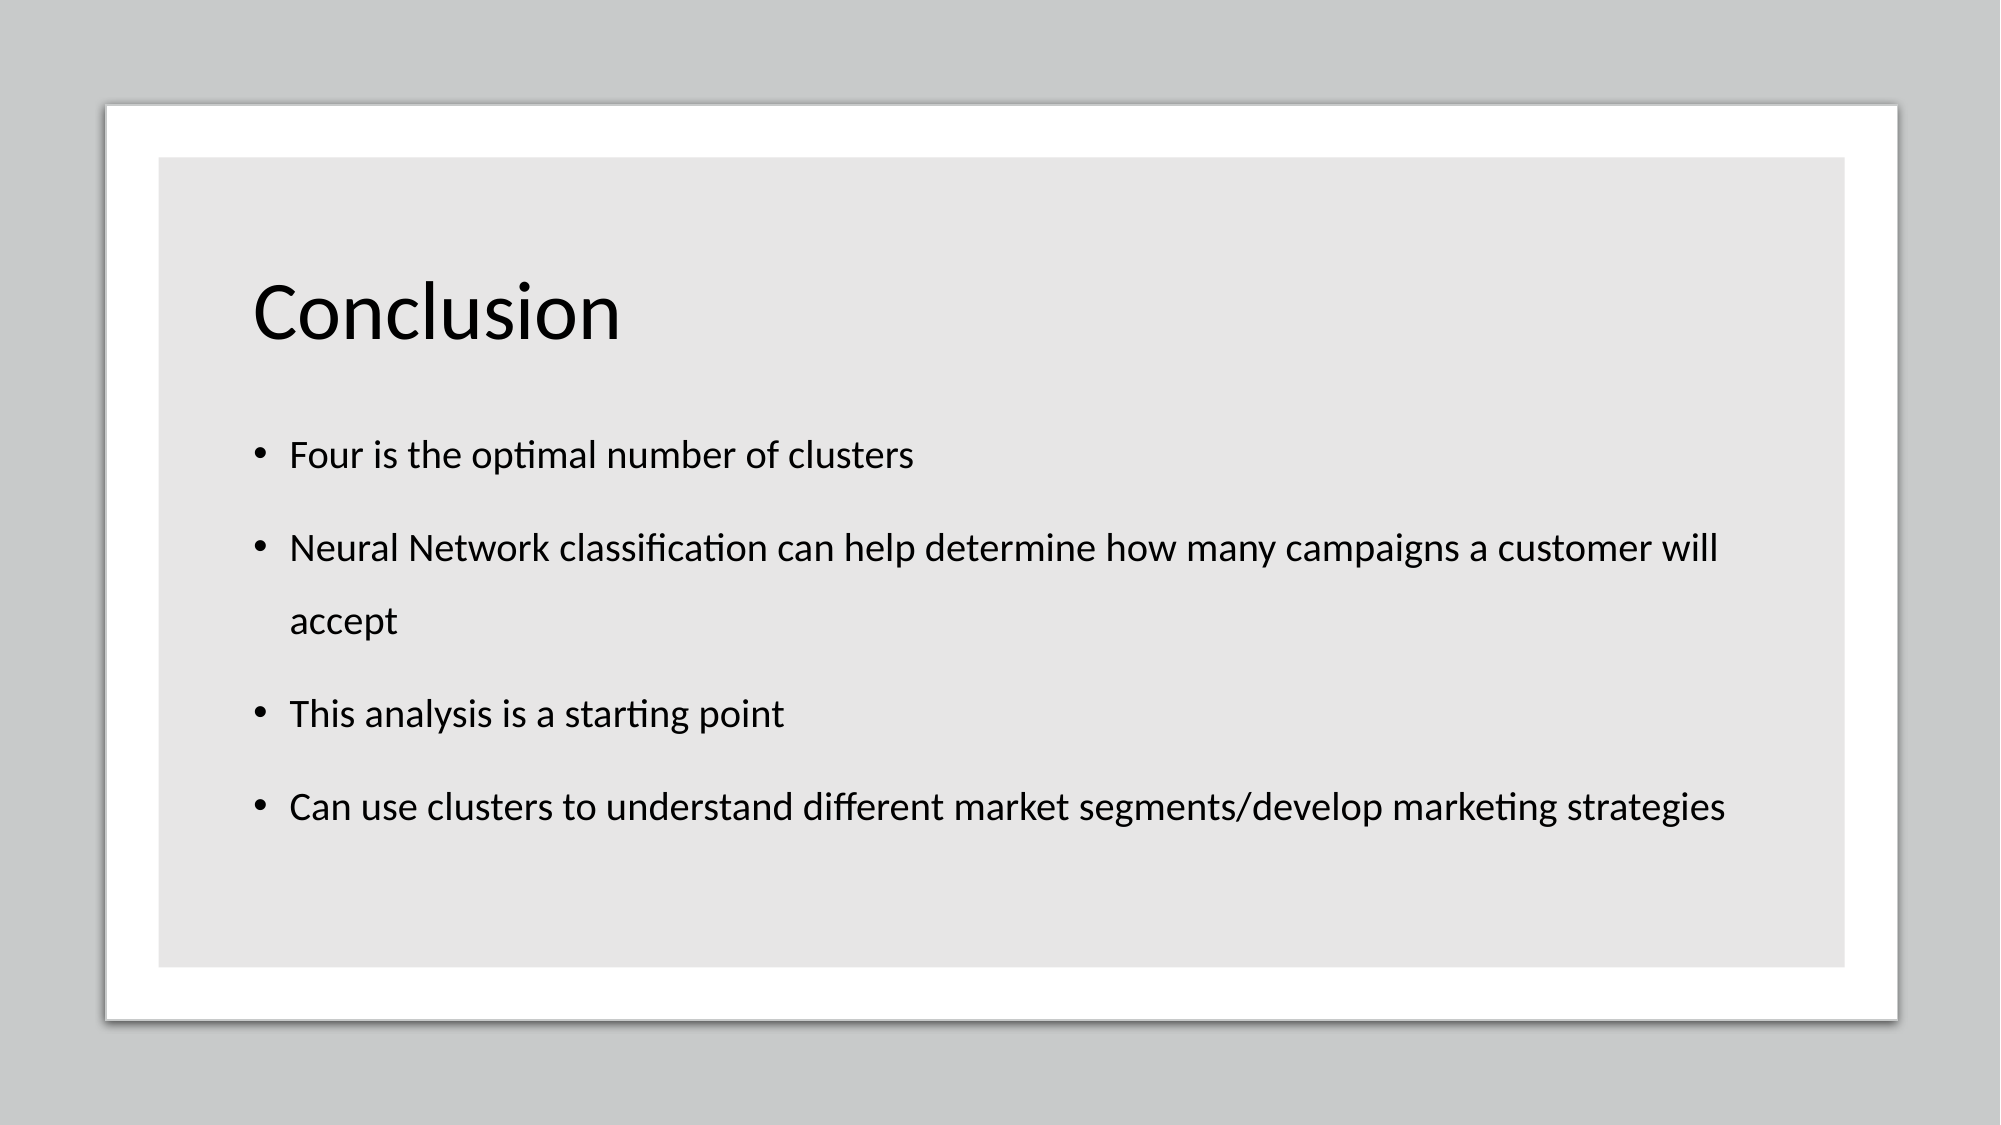

# Conclusion
Four is the optimal number of clusters
Neural Network classification can help determine how many campaigns a customer will accept
This analysis is a starting point
Can use clusters to understand different market segments/develop marketing strategies